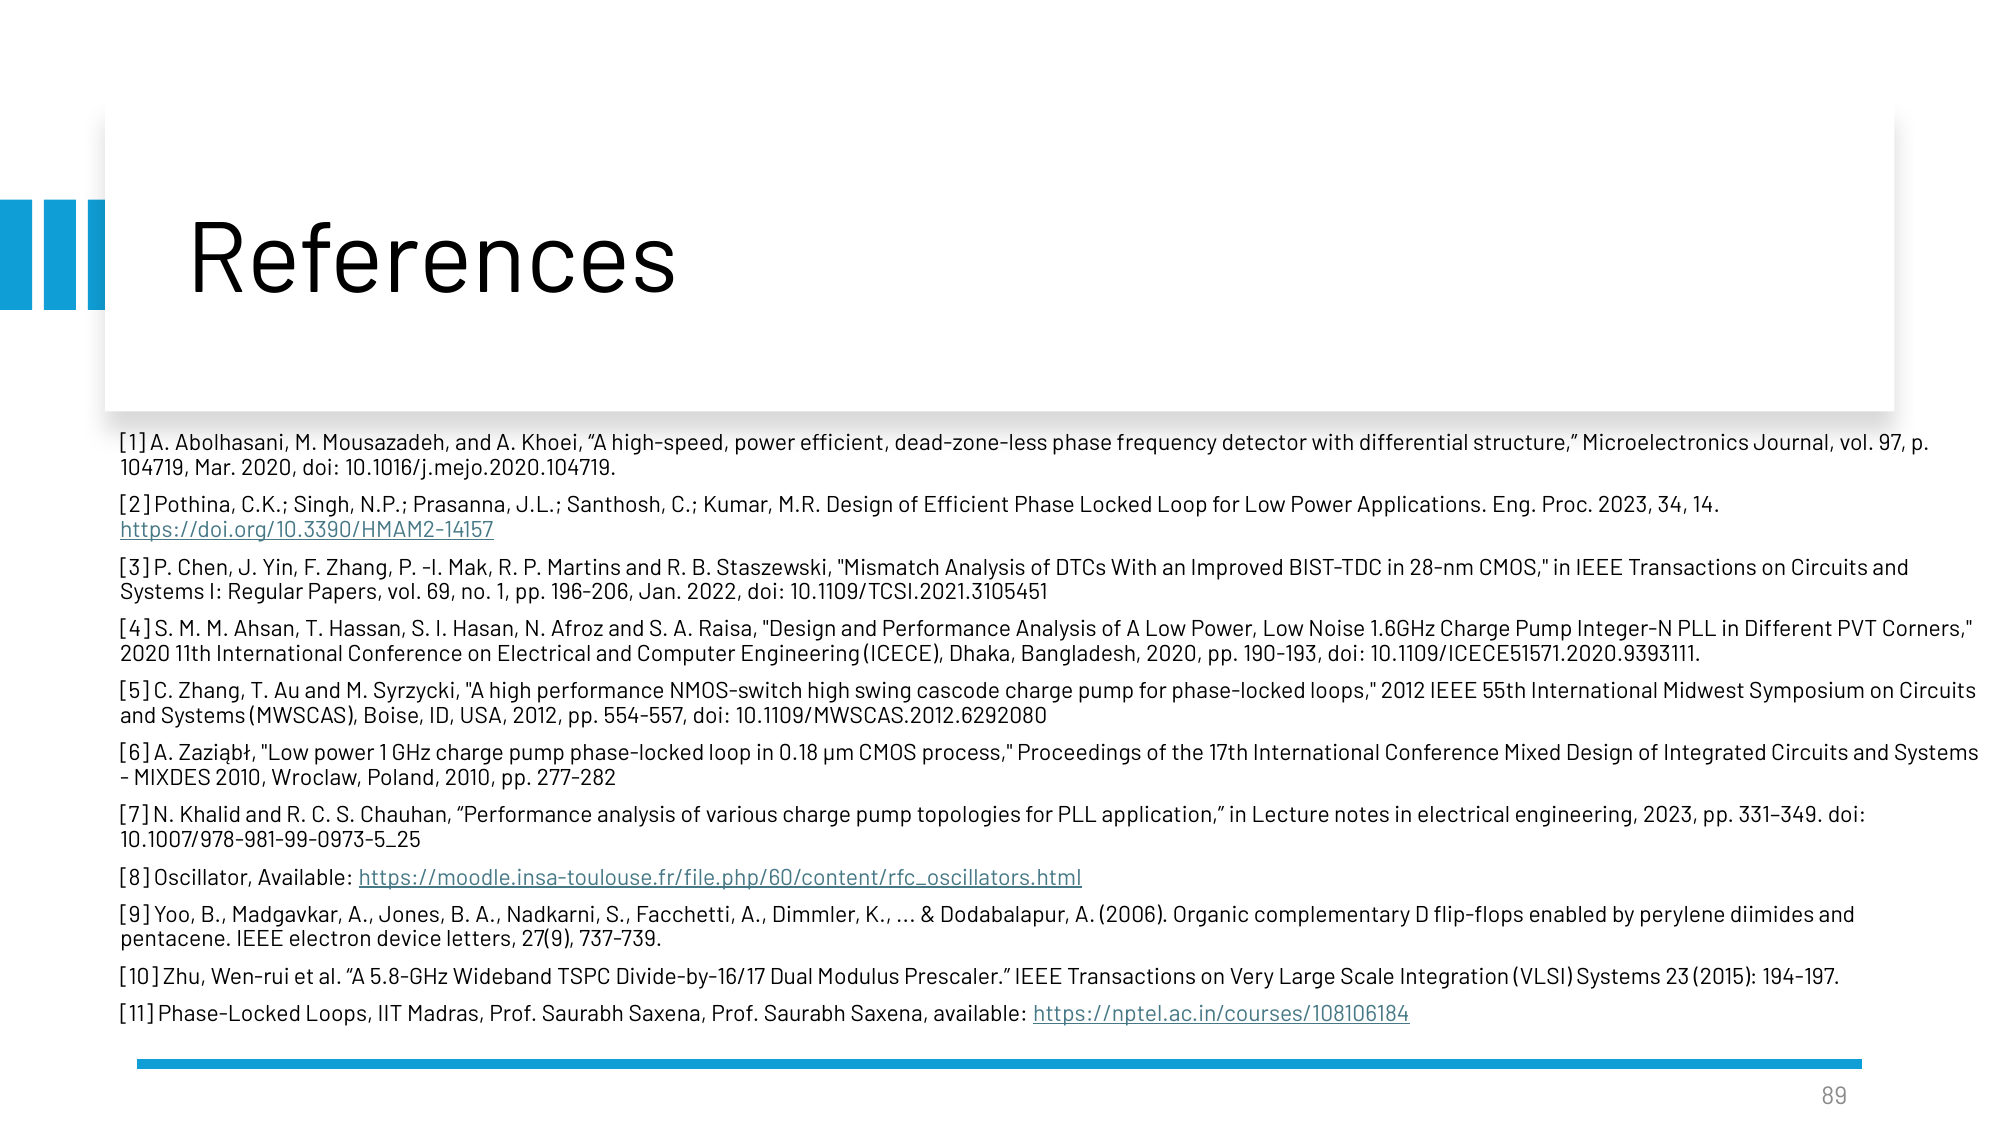

# References

[1] A. Abolhasani, M. Mousazadeh, and A. Khoei, “A high-speed, power efficient, dead-zone-less phase frequency detector with differential structure,” Microelectronics Journal, vol. 97, p. 104719, Mar. 2020, doi: 10.1016/j.mejo.2020.104719.
[2] Pothina, C.K.; Singh, N.P.; Prasanna, J.L.; Santhosh, C.; Kumar, M.R. Design of Efficient Phase Locked Loop for Low Power Applications. Eng. Proc. 2023, 34, 14. https://doi.org/10.3390/HMAM2-14157
[3] P. Chen, J. Yin, F. Zhang, P. -I. Mak, R. P. Martins and R. B. Staszewski, "Mismatch Analysis of DTCs With an Improved BIST-TDC in 28-nm CMOS," in IEEE Transactions on Circuits and Systems I: Regular Papers, vol. 69, no. 1, pp. 196-206, Jan. 2022, doi: 10.1109/TCSI.2021.3105451
[4] S. M. M. Ahsan, T. Hassan, S. I. Hasan, N. Afroz and S. A. Raisa, "Design and Performance Analysis of A Low Power, Low Noise 1.6GHz Charge Pump Integer-N PLL in Different PVT Corners," 2020 11th International Conference on Electrical and Computer Engineering (ICECE), Dhaka, Bangladesh, 2020, pp. 190-193, doi: 10.1109/ICECE51571.2020.9393111.
[5] C. Zhang, T. Au and M. Syrzycki, "A high performance NMOS-switch high swing cascode charge pump for phase-locked loops," 2012 IEEE 55th International Midwest Symposium on Circuits and Systems (MWSCAS), Boise, ID, USA, 2012, pp. 554-557, doi: 10.1109/MWSCAS.2012.6292080
[6] A. Zaziąbł, "Low power 1 GHz charge pump phase-locked loop in 0.18 µm CMOS process," Proceedings of the 17th International Conference Mixed Design of Integrated Circuits and Systems - MIXDES 2010, Wroclaw, Poland, 2010, pp. 277-282
[7] N. Khalid and R. C. S. Chauhan, “Performance analysis of various charge pump topologies for PLL application,” in Lecture notes in electrical engineering, 2023, pp. 331–349. doi: 10.1007/978-981-99-0973-5_25
[8] Oscillator, Available: https://moodle.insa-toulouse.fr/file.php/60/content/rfc_oscillators.html
[9] Yoo, B., Madgavkar, A., Jones, B. A., Nadkarni, S., Facchetti, A., Dimmler, K., ... & Dodabalapur, A. (2006). Organic complementary D flip-flops enabled by perylene diimides and pentacene. IEEE electron device letters, 27(9), 737-739.
[10] Zhu, Wen-rui et al. “A 5.8-GHz Wideband TSPC Divide-by-16/17 Dual Modulus Prescaler.” IEEE Transactions on Very Large Scale Integration (VLSI) Systems 23 (2015): 194-197.
[11] Phase-Locked Loops, IIT Madras, Prof. Saurabh Saxena, Prof. Saurabh Saxena, available: https://nptel.ac.in/courses/108106184

89